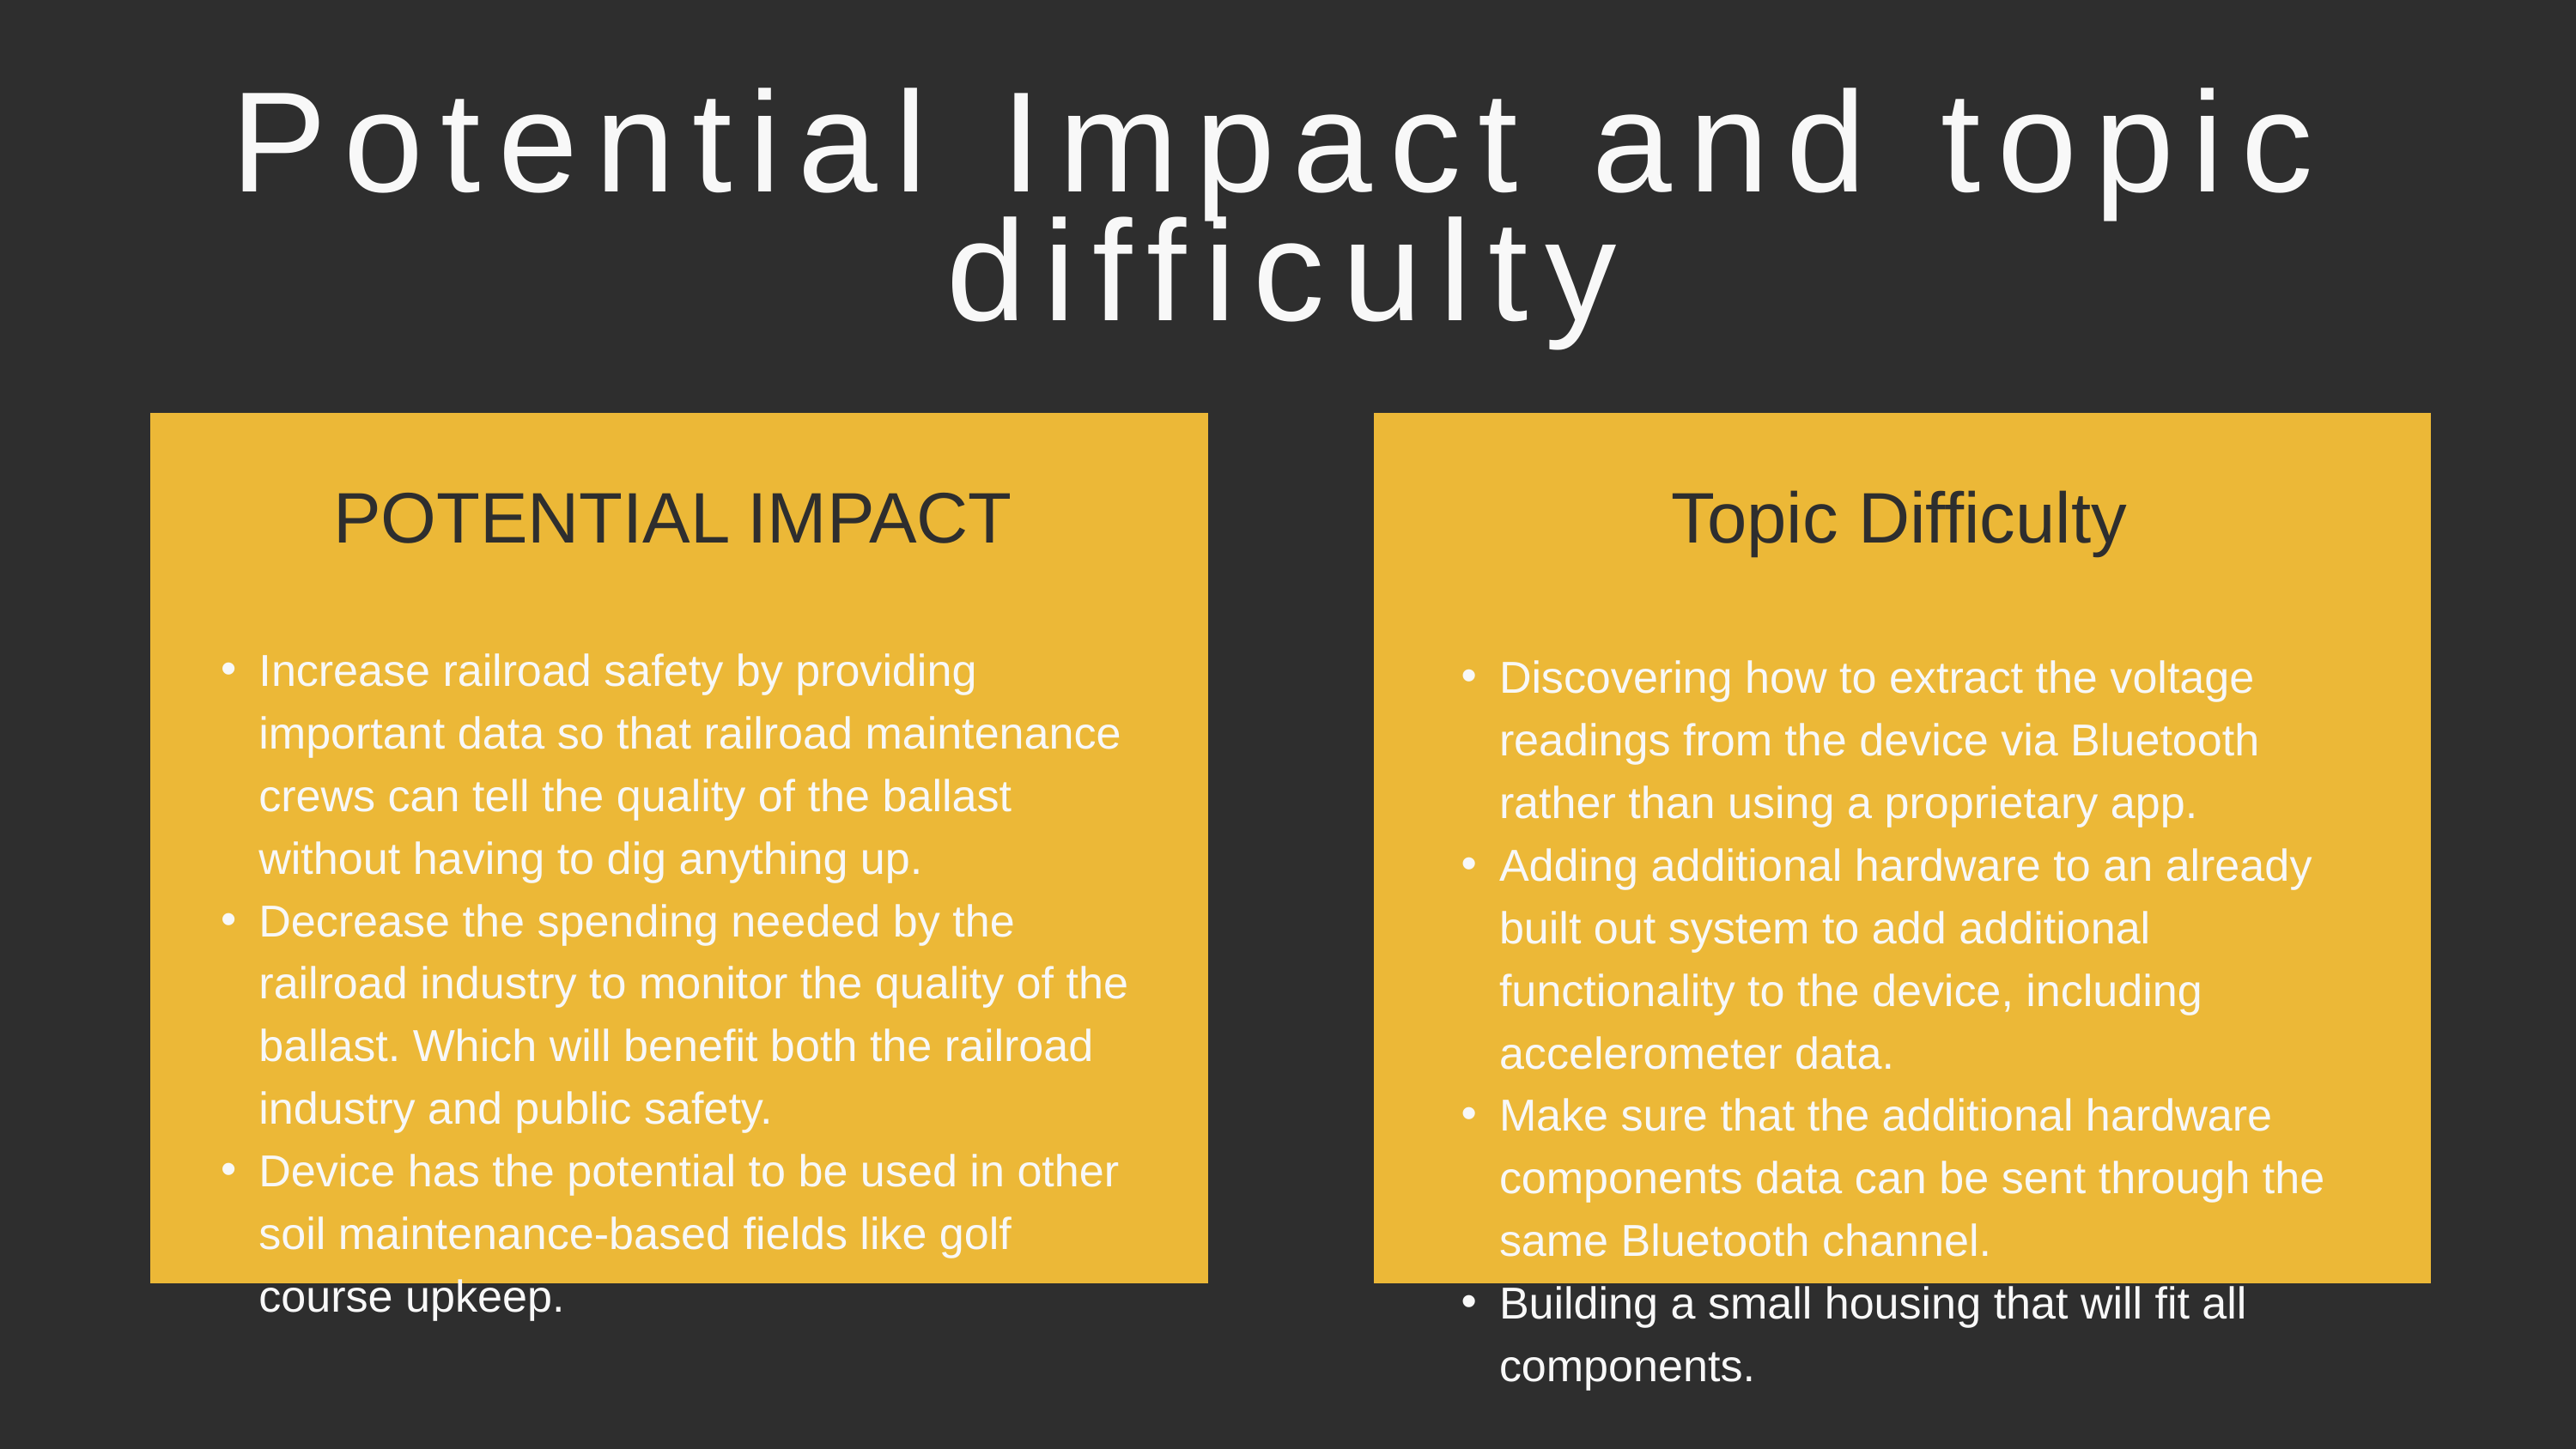

Potential Impact and topic difficulty

POTENTIAL IMPACT
Topic Difficulty
Increase railroad safety by providing important data so that railroad maintenance crews can tell the quality of the ballast without having to dig anything up.
Decrease the spending needed by the railroad industry to monitor the quality of the ballast. Which will benefit both the railroad industry and public safety.
Device has the potential to be used in other soil maintenance-based fields like golf course upkeep.
Discovering how to extract the voltage readings from the device via Bluetooth rather than using a proprietary app.
Adding additional hardware to an already built out system to add additional functionality to the device, including accelerometer data.
Make sure that the additional hardware components data can be sent through the same Bluetooth channel.
Building a small housing that will fit all components.
obj